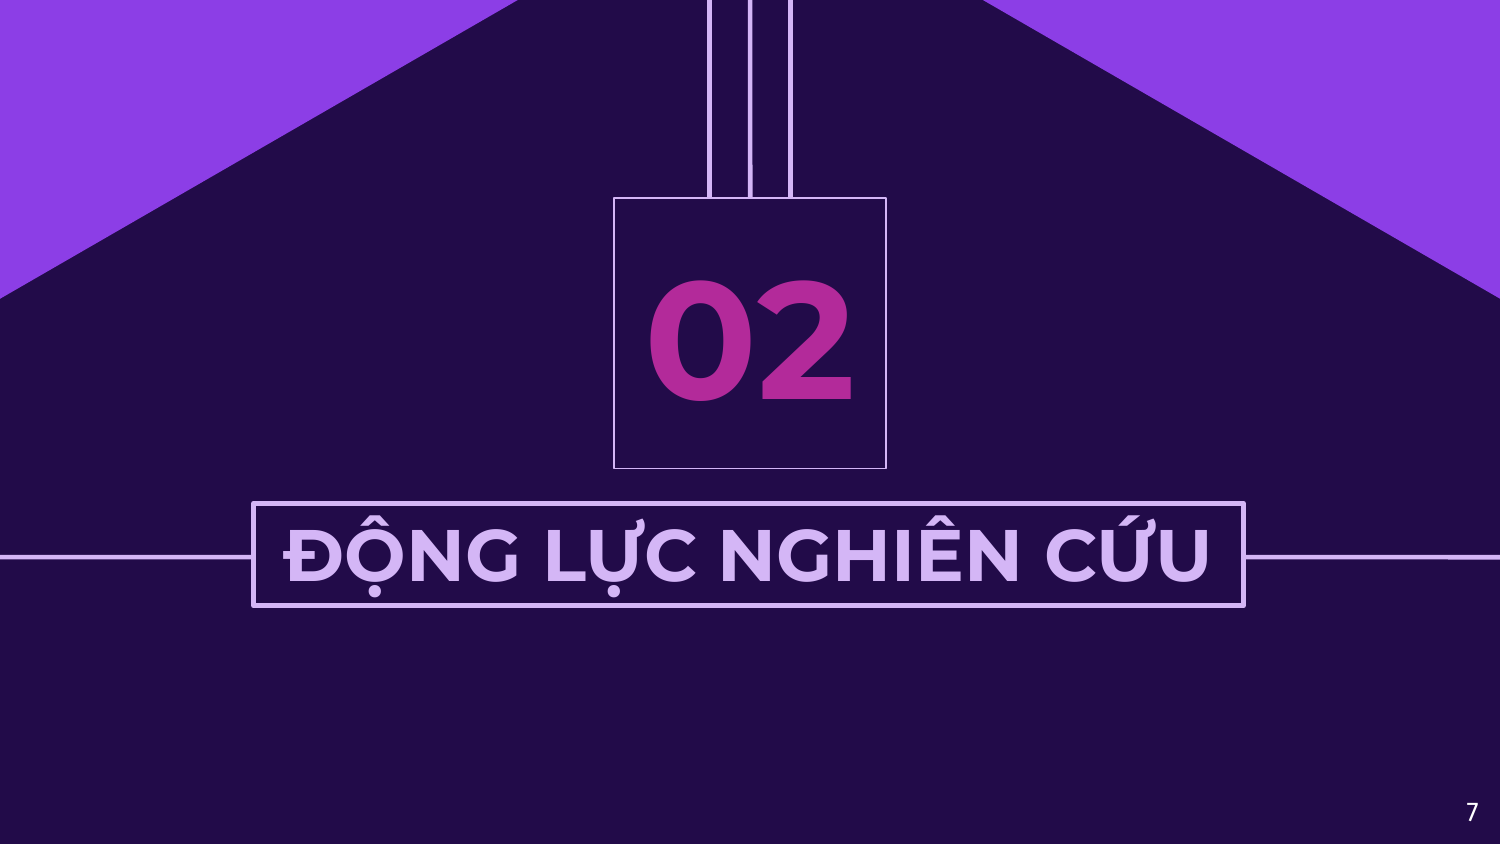

# 02
ĐỘNG LỰC NGHIÊN CỨU
7